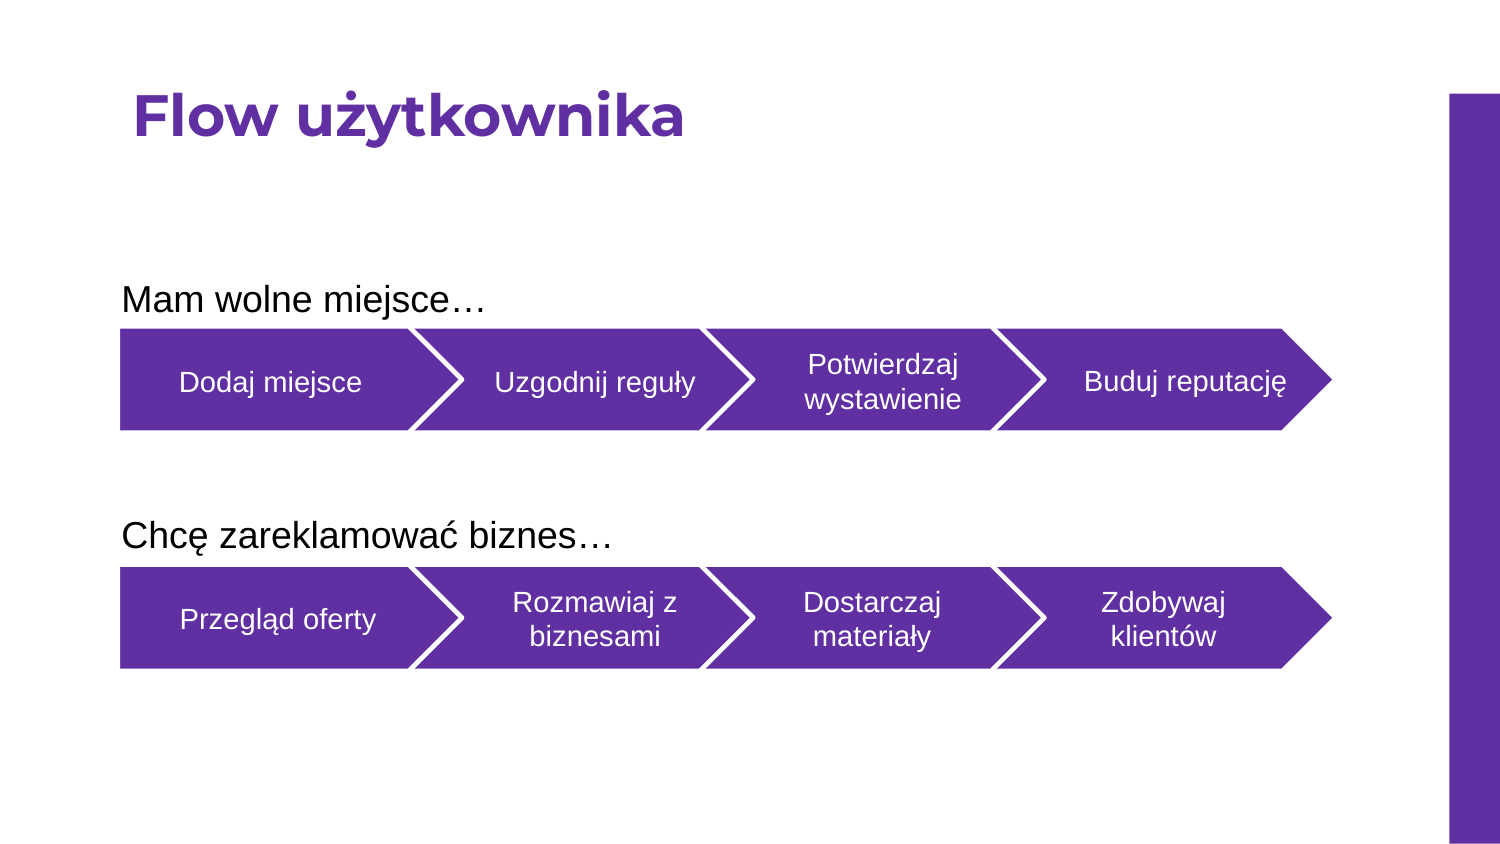

# Flow użytkownika
Mam wolne miejsce…

Potwierdzaj wystawienie
Buduj reputację
Dodaj miejsce
Uzgodnij reguły
Chcę zareklamować biznes…

Zdobywaj klientów
Rozmawiaj z biznesami
Dostarczaj materiały
Przegląd oferty